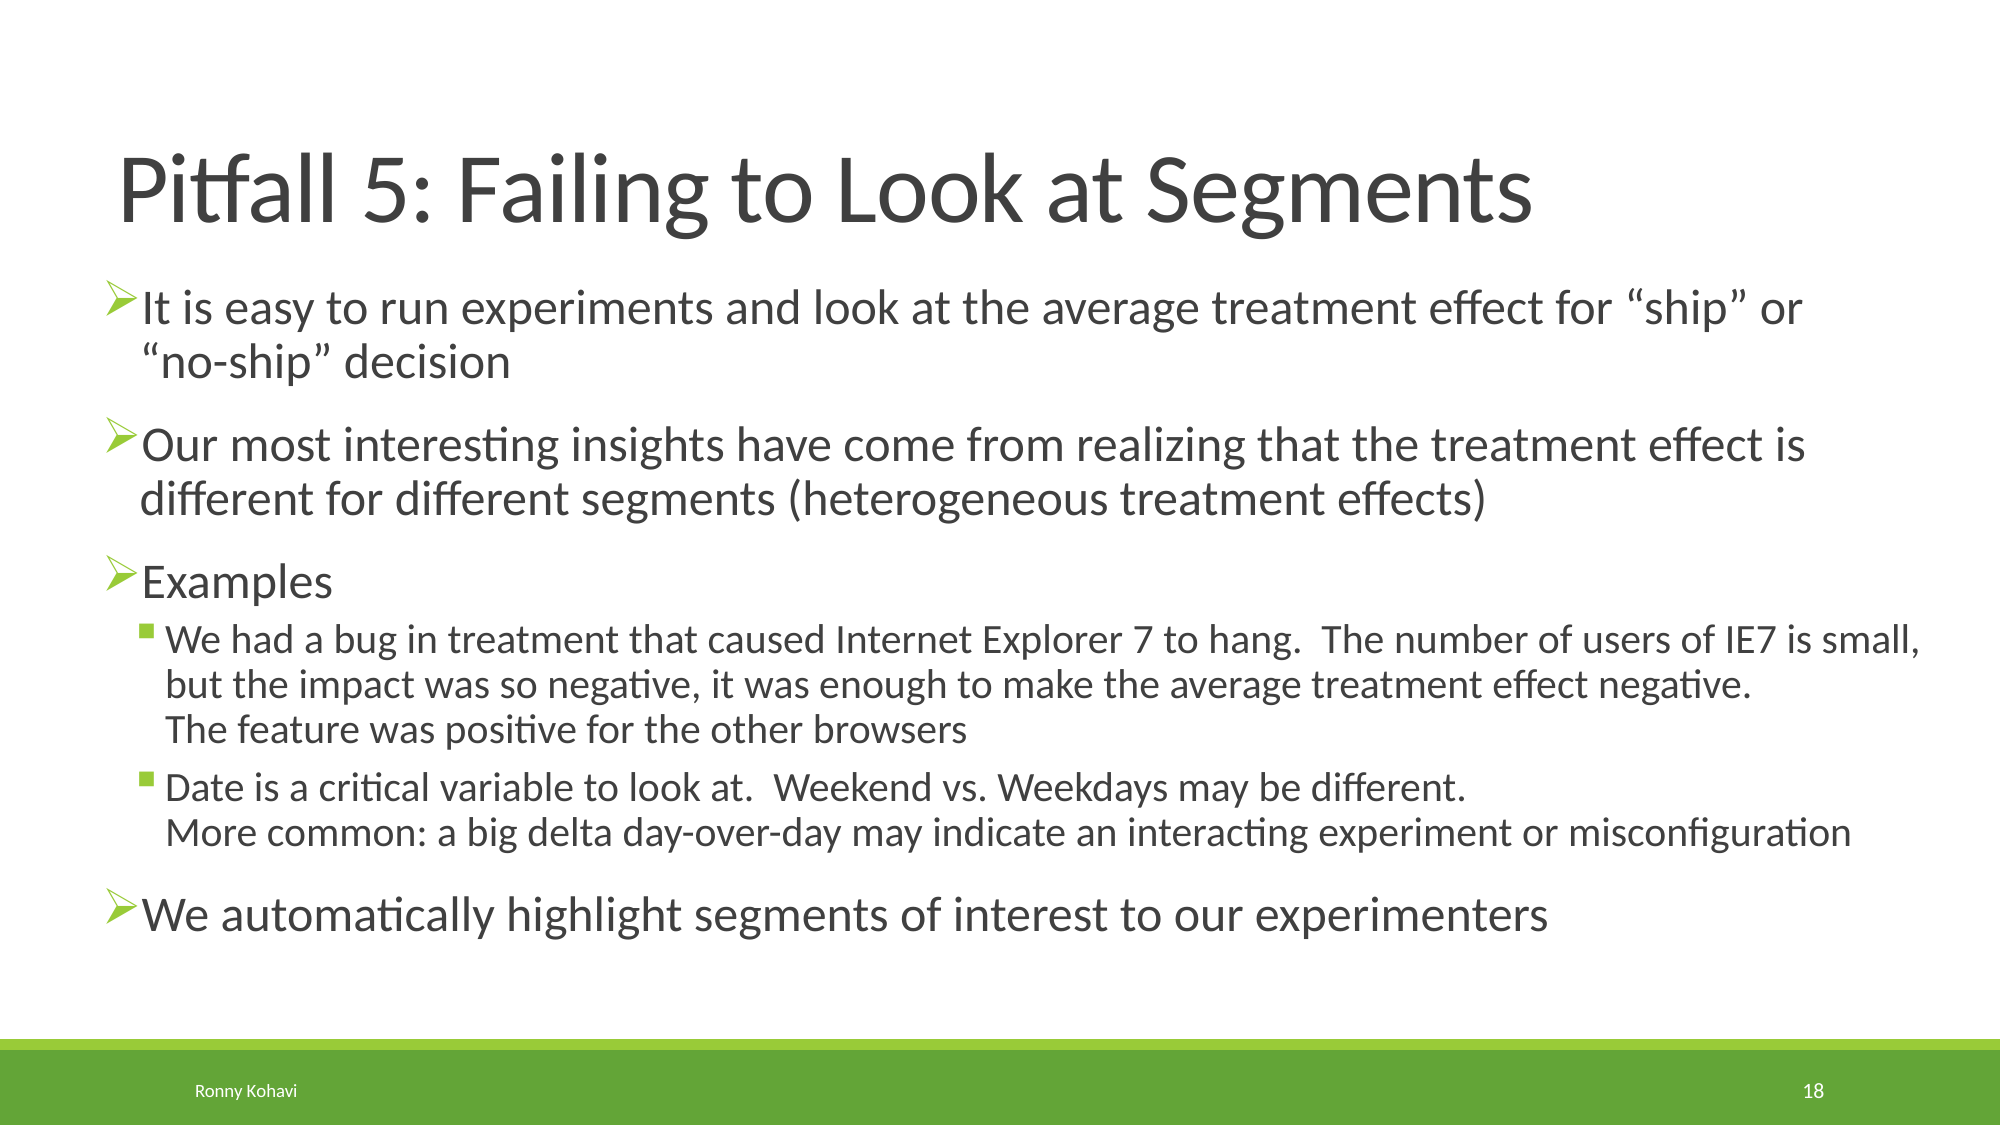

# Pitfall 5: Failing to Look at Segments
It is easy to run experiments and look at the average treatment effect for “ship” or
“no-ship” decision
Our most interesting insights have come from realizing that the treatment effect is different for different segments (heterogeneous treatment effects)
Examples
We had a bug in treatment that caused Internet Explorer 7 to hang.  The number of users of IE7 is small, but the impact was so negative, it was enough to make the average treatment effect negative.
The feature was positive for the other browsers
Date is a critical variable to look at.  Weekend vs. Weekdays may be different.
More common: a big delta day-over-day may indicate an interacting experiment or misconfiguration
We automatically highlight segments of interest to our experimenters
Ronny Kohavi
18